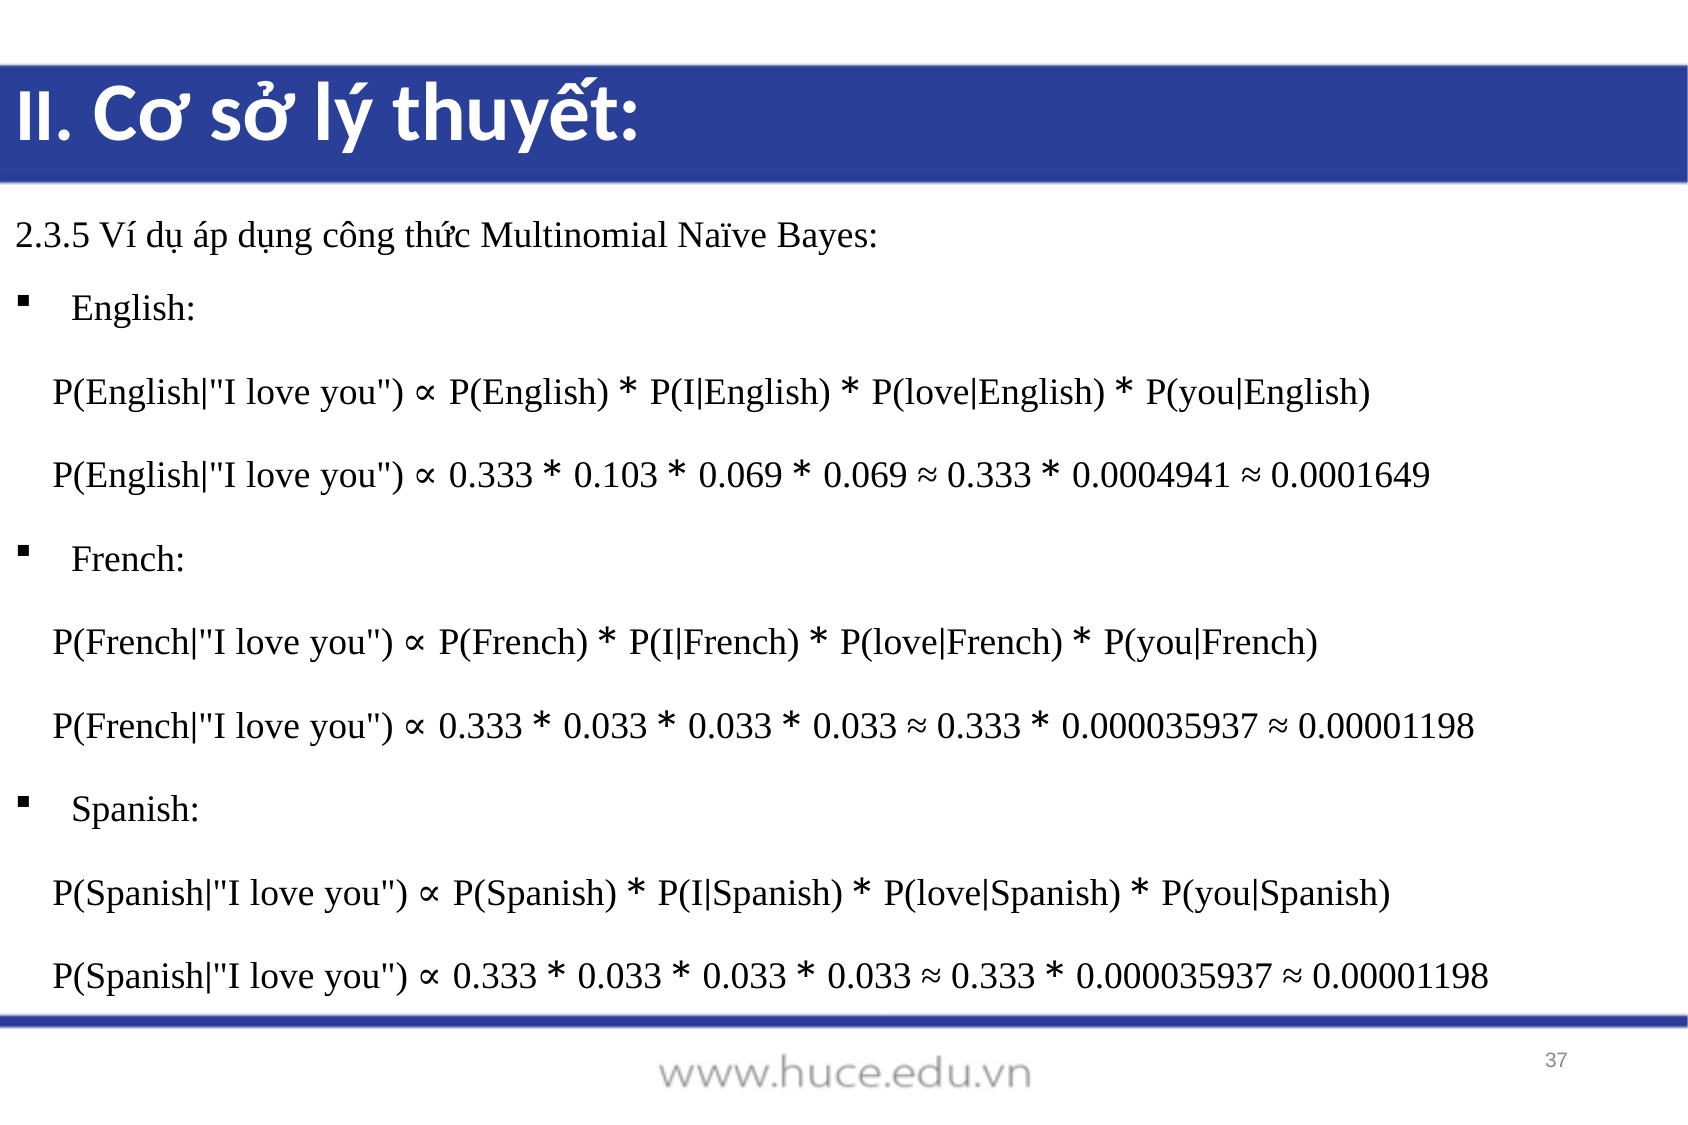

II. Cơ sở lý thuyết:
2.3.5 Ví dụ áp dụng công thức Multinomial Naïve Bayes:
English:
P(English∣"I love you") ∝ P(English) * P(I∣English) * P(love∣English) * P(you∣English)
P(English∣"I love you") ∝ 0.333 * 0.103 * 0.069 * 0.069 ≈ 0.333 * 0.0004941 ≈ 0.0001649
French:
P(French∣"I love you") ∝ P(French) * P(I∣French) * P(love∣French) * P(you∣French)
P(French∣"I love you") ∝ 0.333 * 0.033 * 0.033 * 0.033 ≈ 0.333 * 0.000035937 ≈ 0.00001198
Spanish:
P(Spanish∣"I love you") ∝ P(Spanish) * P(I∣Spanish) * P(love∣Spanish) * P(you∣Spanish)
P(Spanish∣"I love you") ∝ 0.333 * 0.033 * 0.033 * 0.033 ≈ 0.333 * 0.000035937 ≈ 0.00001198
37